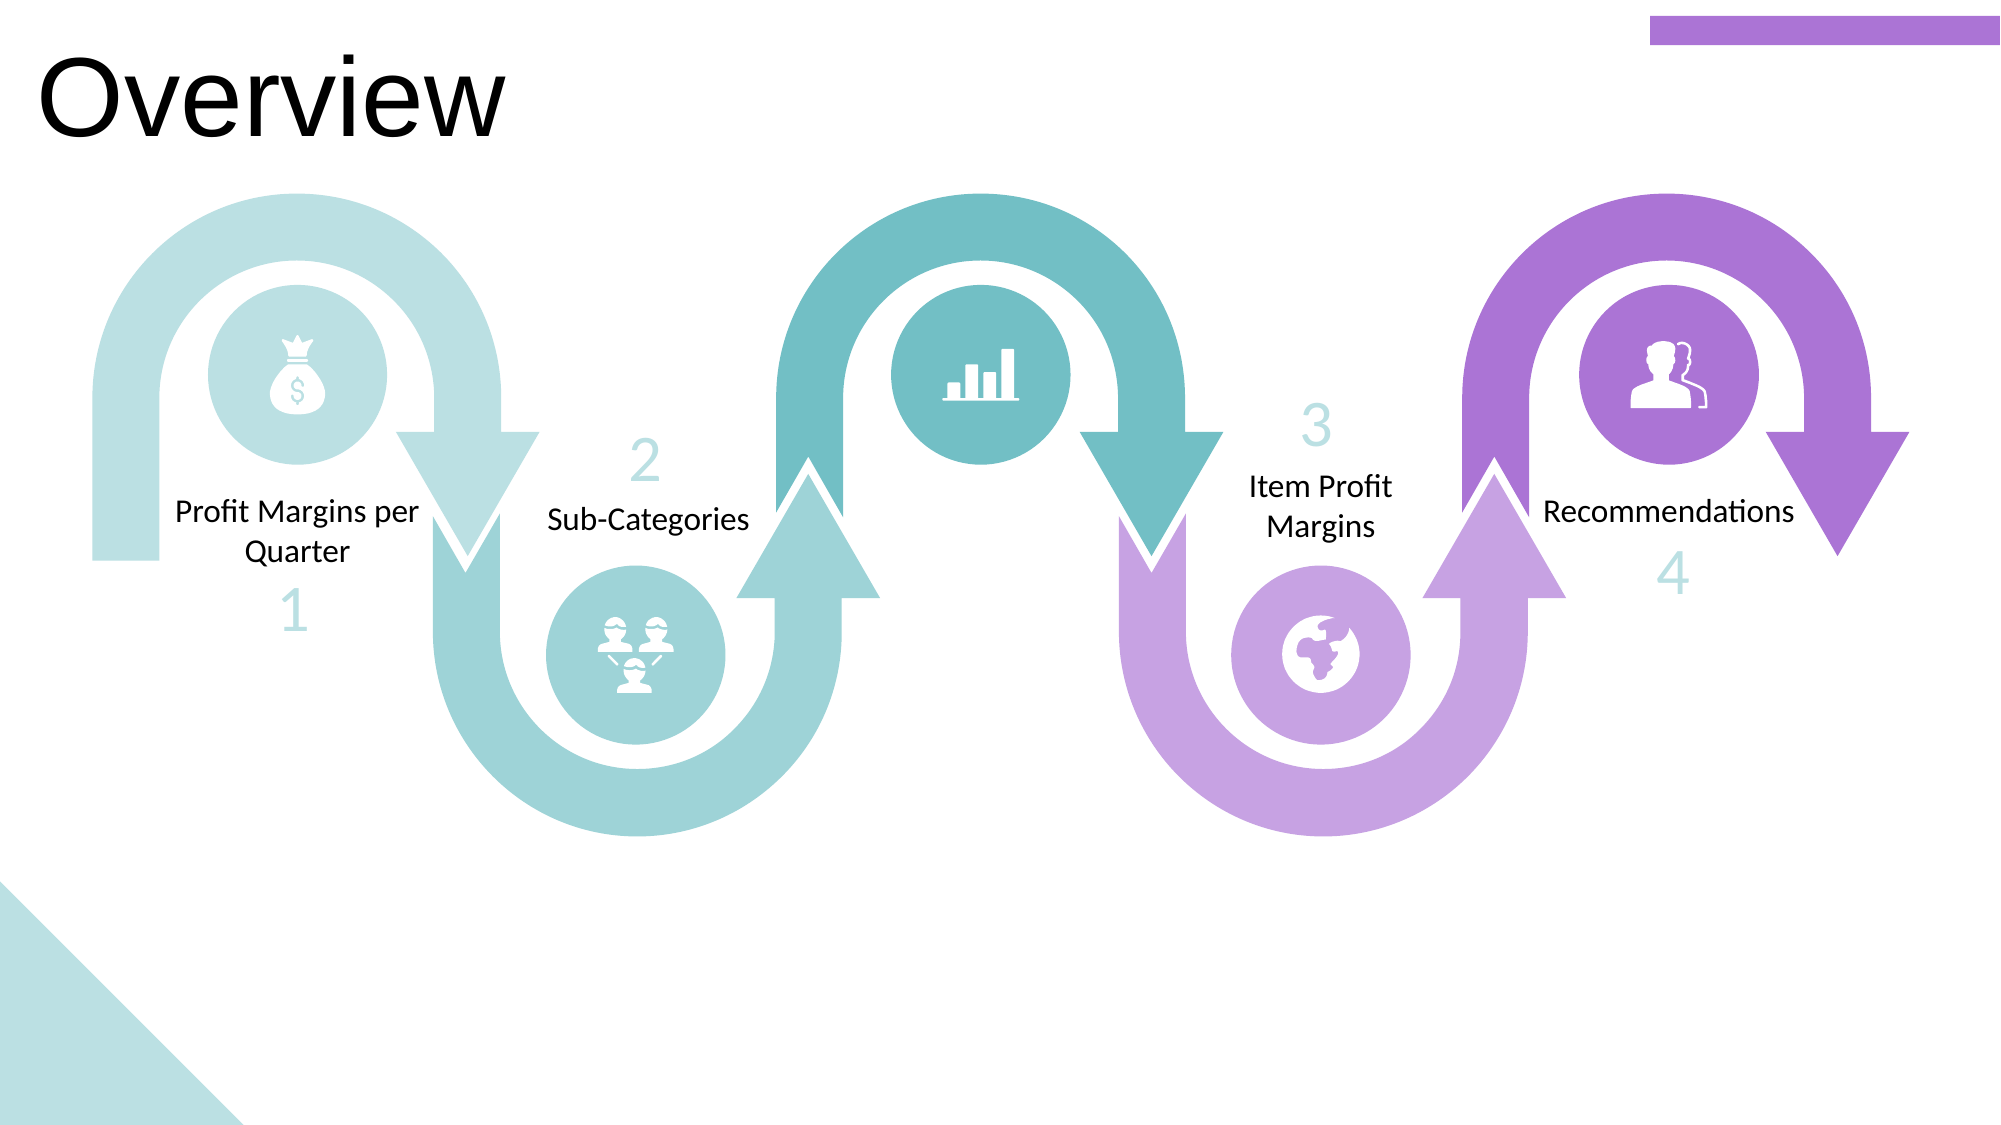

Overview

Item Profit Margins

Profit Margins per Quarter
Recommendations

3
2
Sub-Categories
4
1